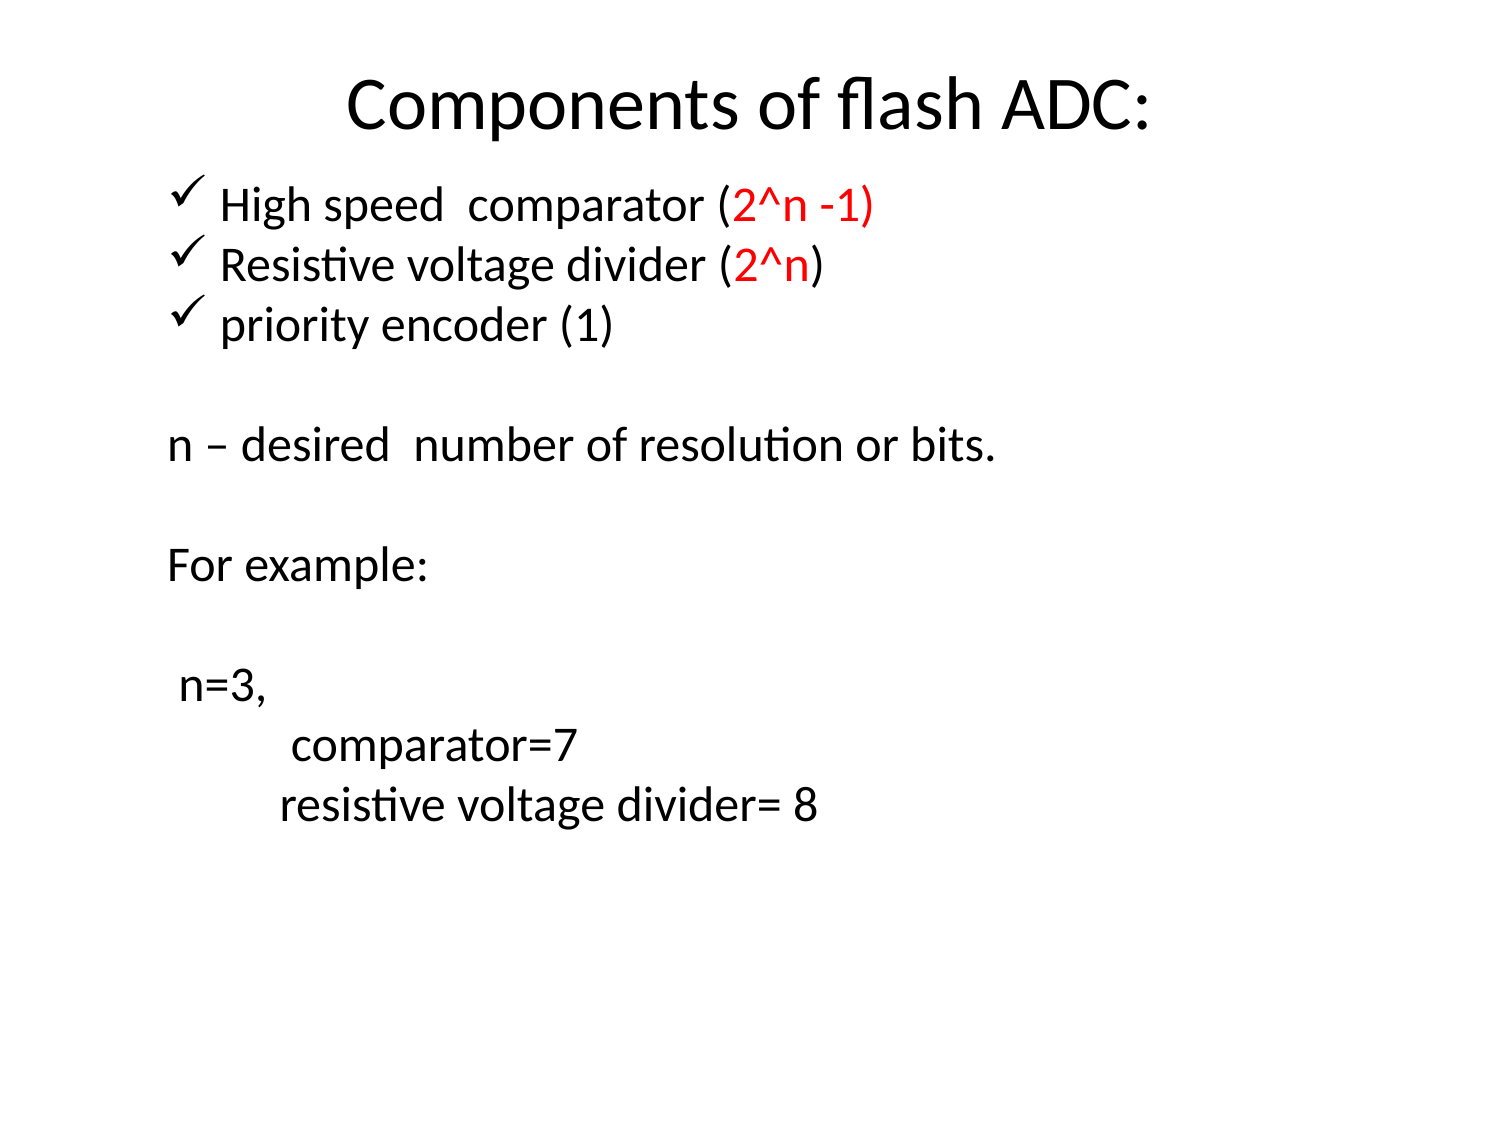

# Components of flash ADC:
 High speed  comparator (2^n -1)
 Resistive voltage divider (2^n)
 priority encoder (1)

n – desired  number of resolution or bits.

For example:

 n=3,
           comparator=7
          resistive voltage divider= 8